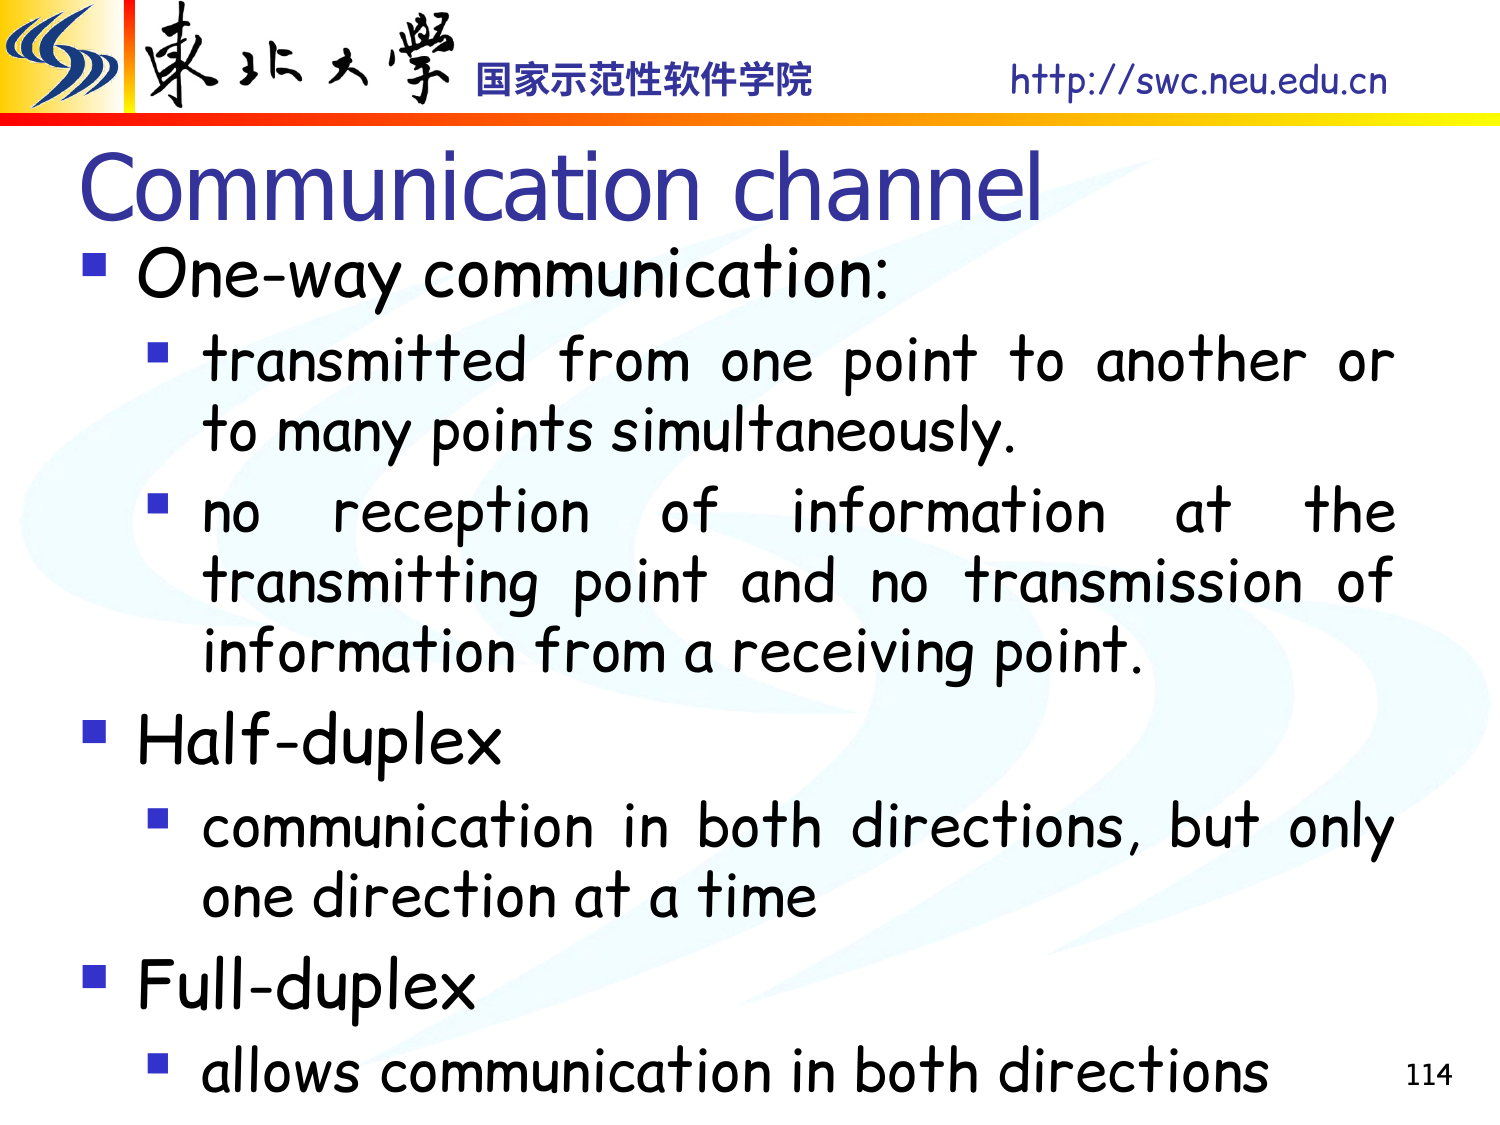

# Communication channel
One-way communication:
transmitted from one point to another or to many points simultaneously.
no reception of information at the transmitting point and no transmission of information from a receiving point.
Half-duplex
communication in both directions, but only one direction at a time
Full-duplex
allows communication in both directions
114